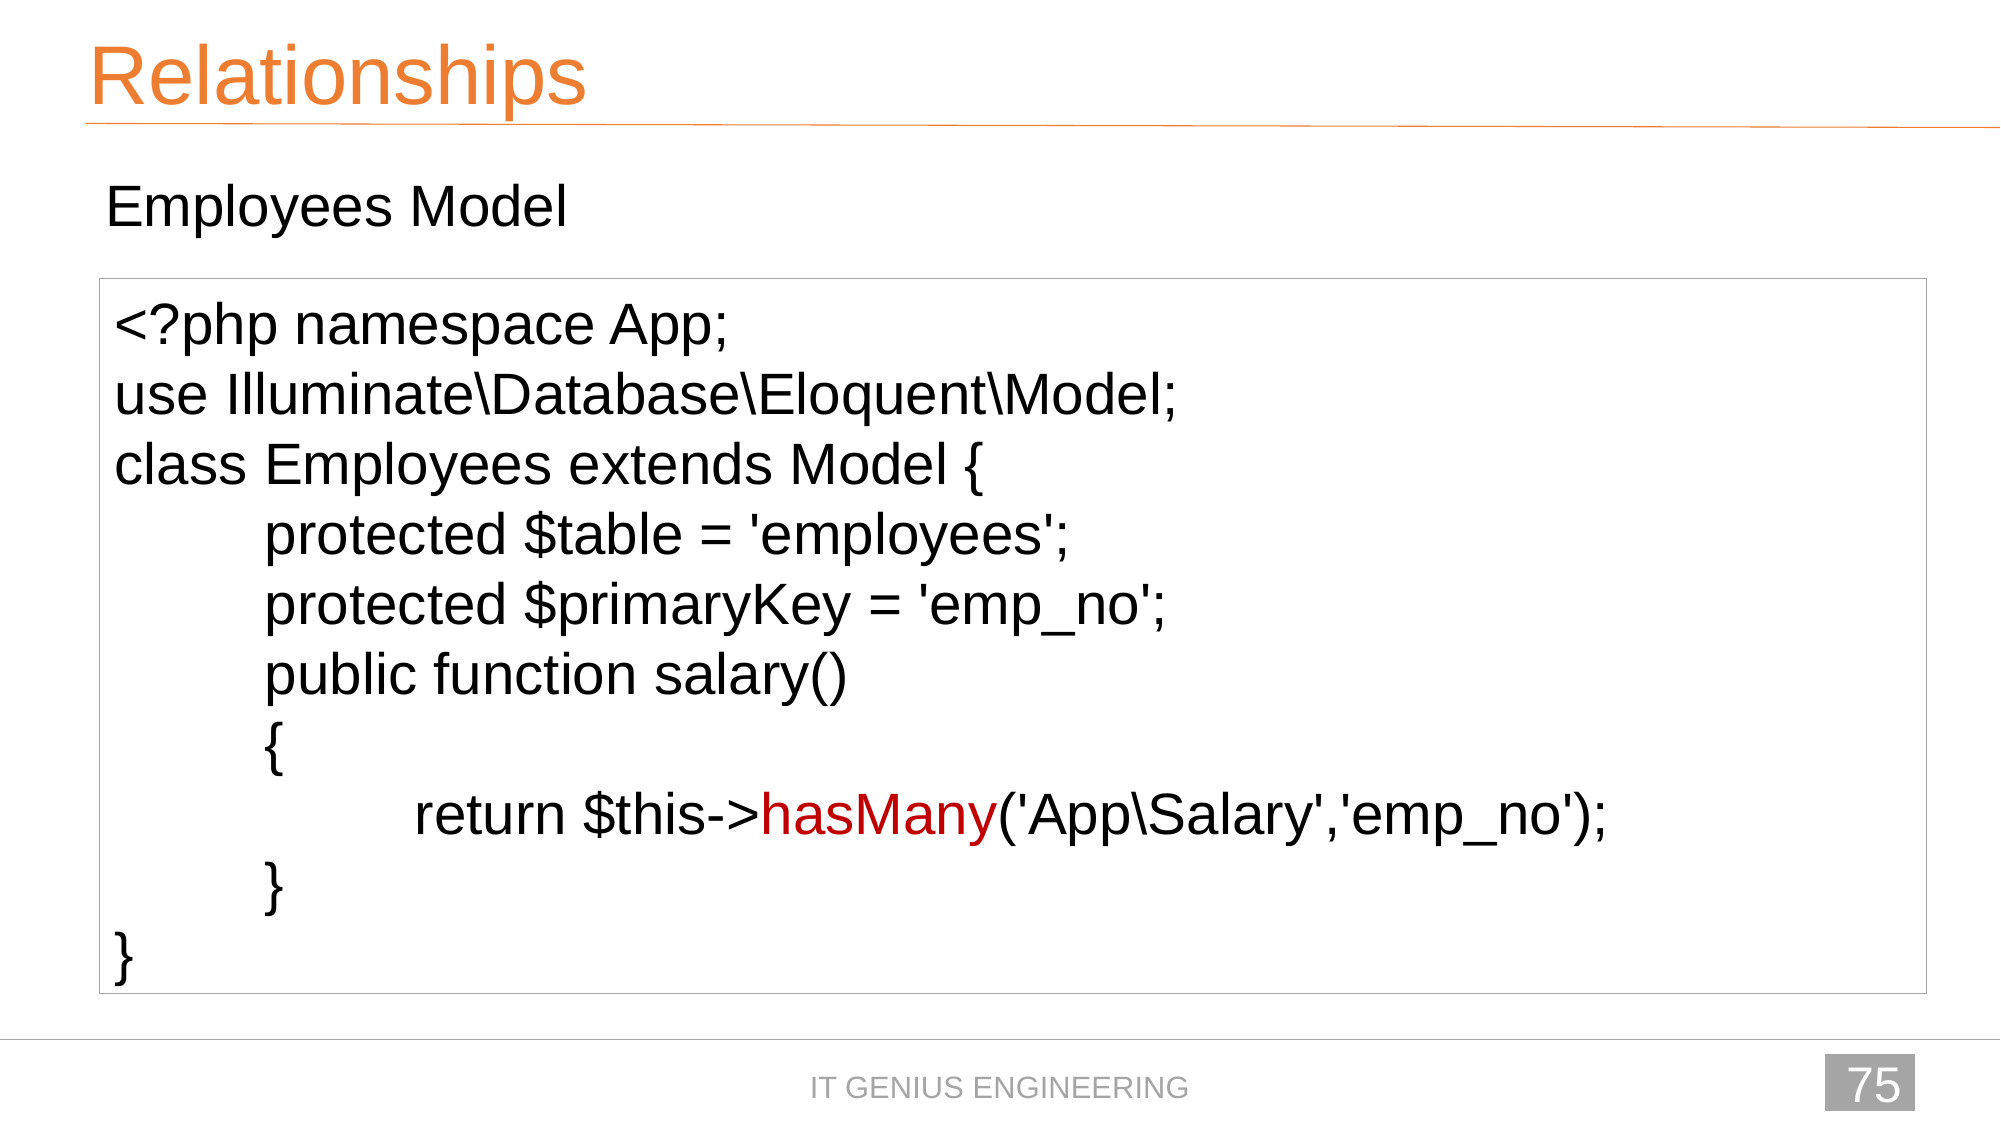

Relationships
Employees Model
<?php namespace App;
use Illuminate\Database\Eloquent\Model;
class Employees extends Model {
	protected $table = 'employees';
	protected $primaryKey = 'emp_no';
	public function salary()
    	{
       		return $this->hasMany('App\Salary','emp_no');
   	}
}
75
IT GENIUS ENGINEERING